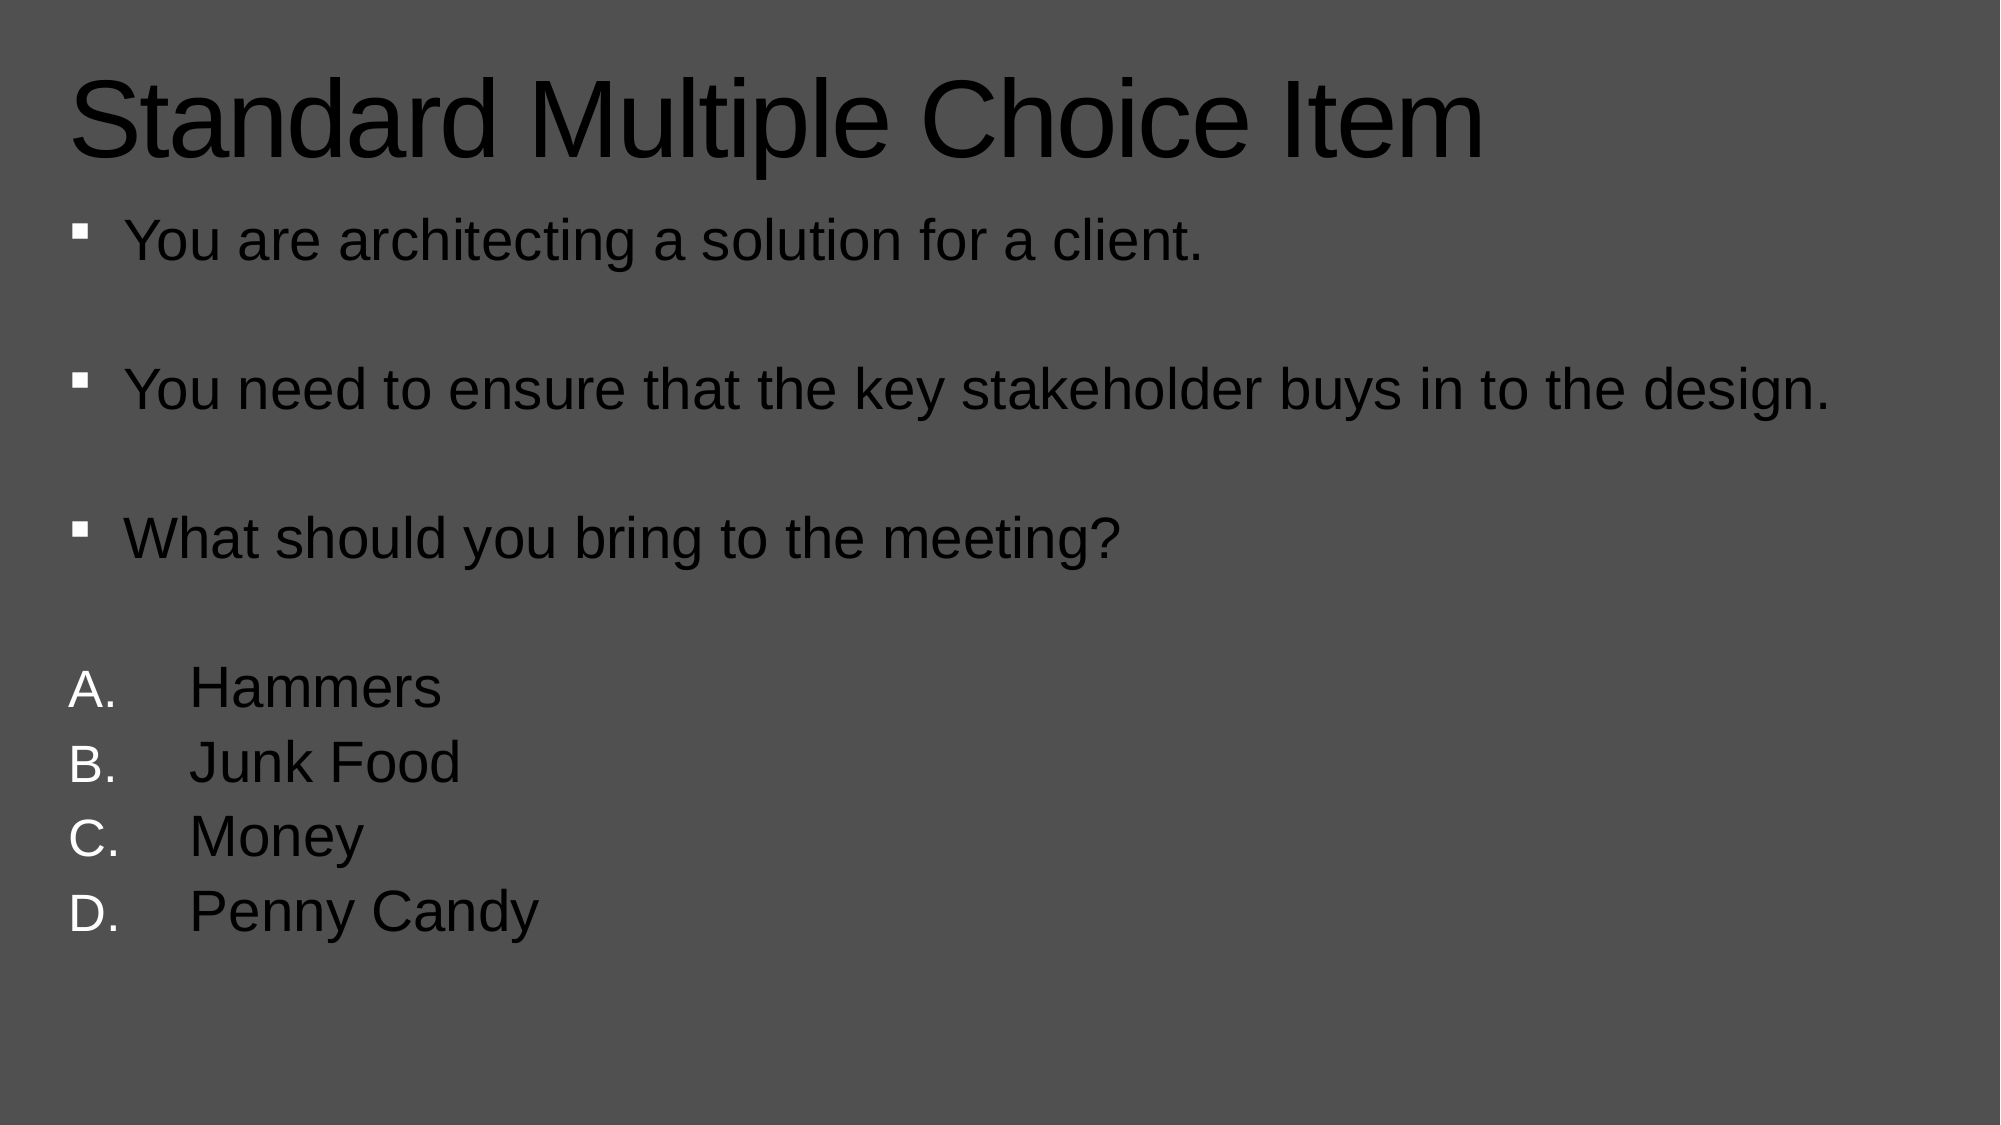

# Standard Multiple Choice Item
You are architecting a solution for a client.

You need to ensure that the key stakeholder buys in to the design.

What should you bring to the meeting?

Hammers
Junk Food
Money
Penny Candy